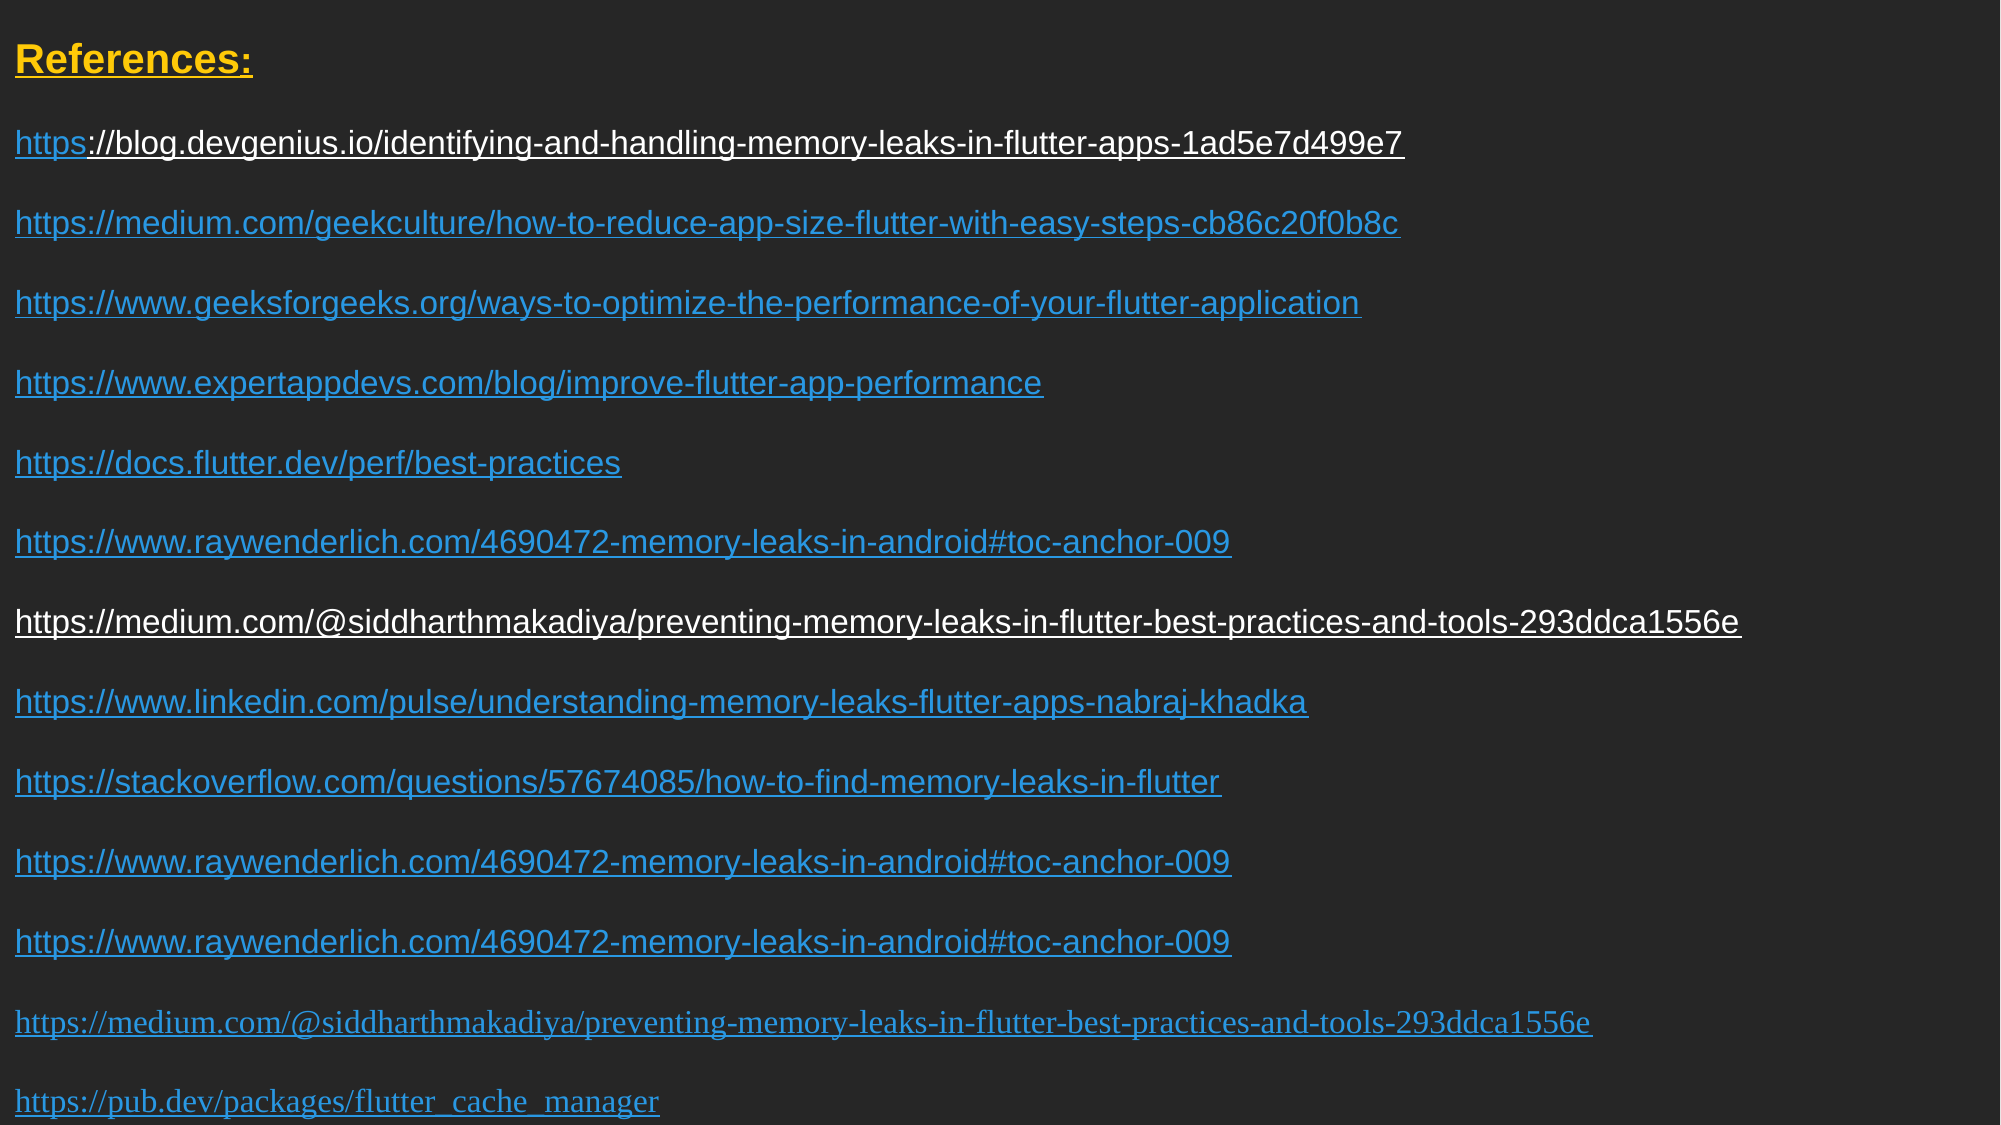

References:
https://blog.devgenius.io/identifying-and-handling-memory-leaks-in-flutter-apps-1ad5e7d499e7
https://medium.com/geekculture/how-to-reduce-app-size-flutter-with-easy-steps-cb86c20f0b8c
https://www.geeksforgeeks.org/ways-to-optimize-the-performance-of-your-flutter-application
https://www.expertappdevs.com/blog/improve-flutter-app-performance
https://docs.flutter.dev/perf/best-practices
https://www.raywenderlich.com/4690472-memory-leaks-in-android#toc-anchor-009
https://medium.com/@siddharthmakadiya/preventing-memory-leaks-in-flutter-best-practices-and-tools-293ddca1556e
https://www.linkedin.com/pulse/understanding-memory-leaks-flutter-apps-nabraj-khadka
https://stackoverflow.com/questions/57674085/how-to-find-memory-leaks-in-flutter
https://www.raywenderlich.com/4690472-memory-leaks-in-android#toc-anchor-009
https://www.raywenderlich.com/4690472-memory-leaks-in-android#toc-anchor-009
https://medium.com/@siddharthmakadiya/preventing-memory-leaks-in-flutter-best-practices-and-tools-293ddca1556e
https://pub.dev/packages/flutter_cache_manager